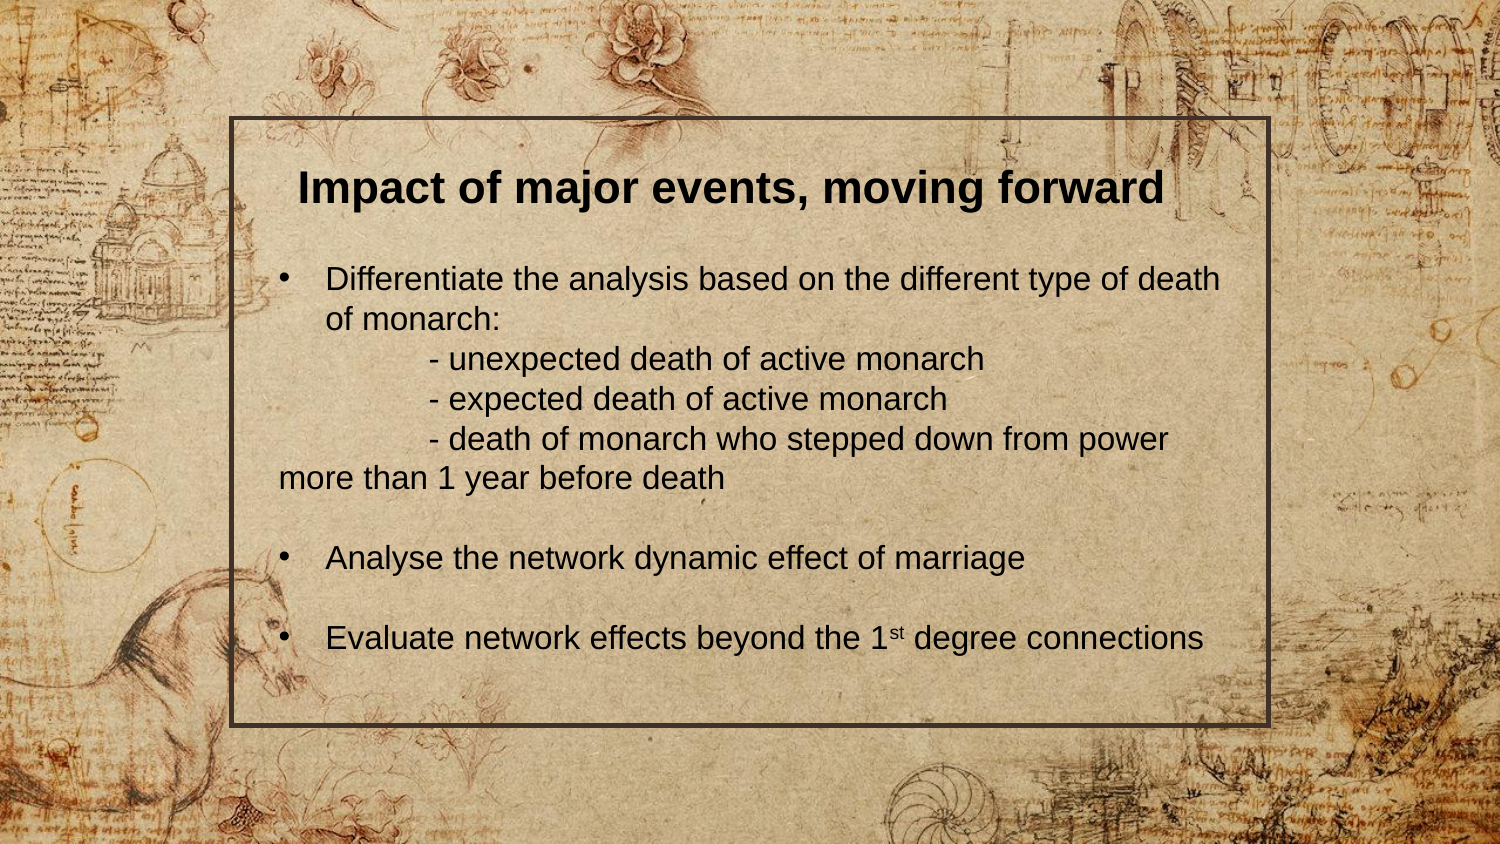

Impact of major events, moving forward
Differentiate the analysis based on the different type of death of monarch:
	- unexpected death of active monarch
	- expected death of active monarch
	- death of monarch who stepped down from power more than 1 year before death

Analyse the network dynamic effect of marriage

Evaluate network effects beyond the 1st degree connections